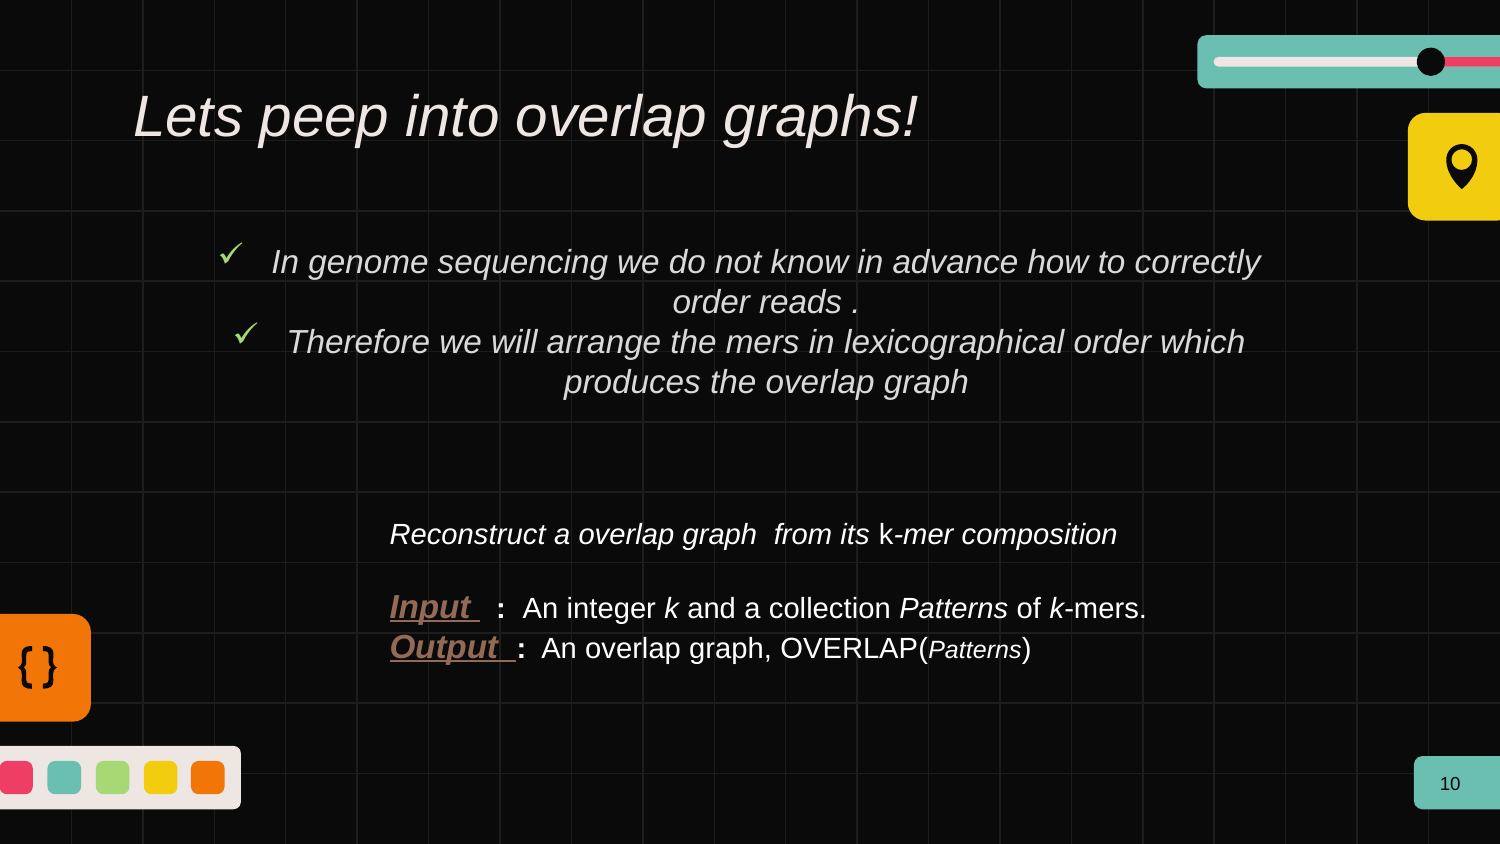

# Lets peep into overlap graphs!
In genome sequencing we do not know in advance how to correctly order reads .
Therefore we will arrange the mers in lexicographical order which produces the overlap graph
Reconstruct a overlap graph  from its k-mer composition
Input   :  An integer k and a collection Patterns of k-mers.
Output  :  An overlap graph, OVERLAP(Patterns)
10